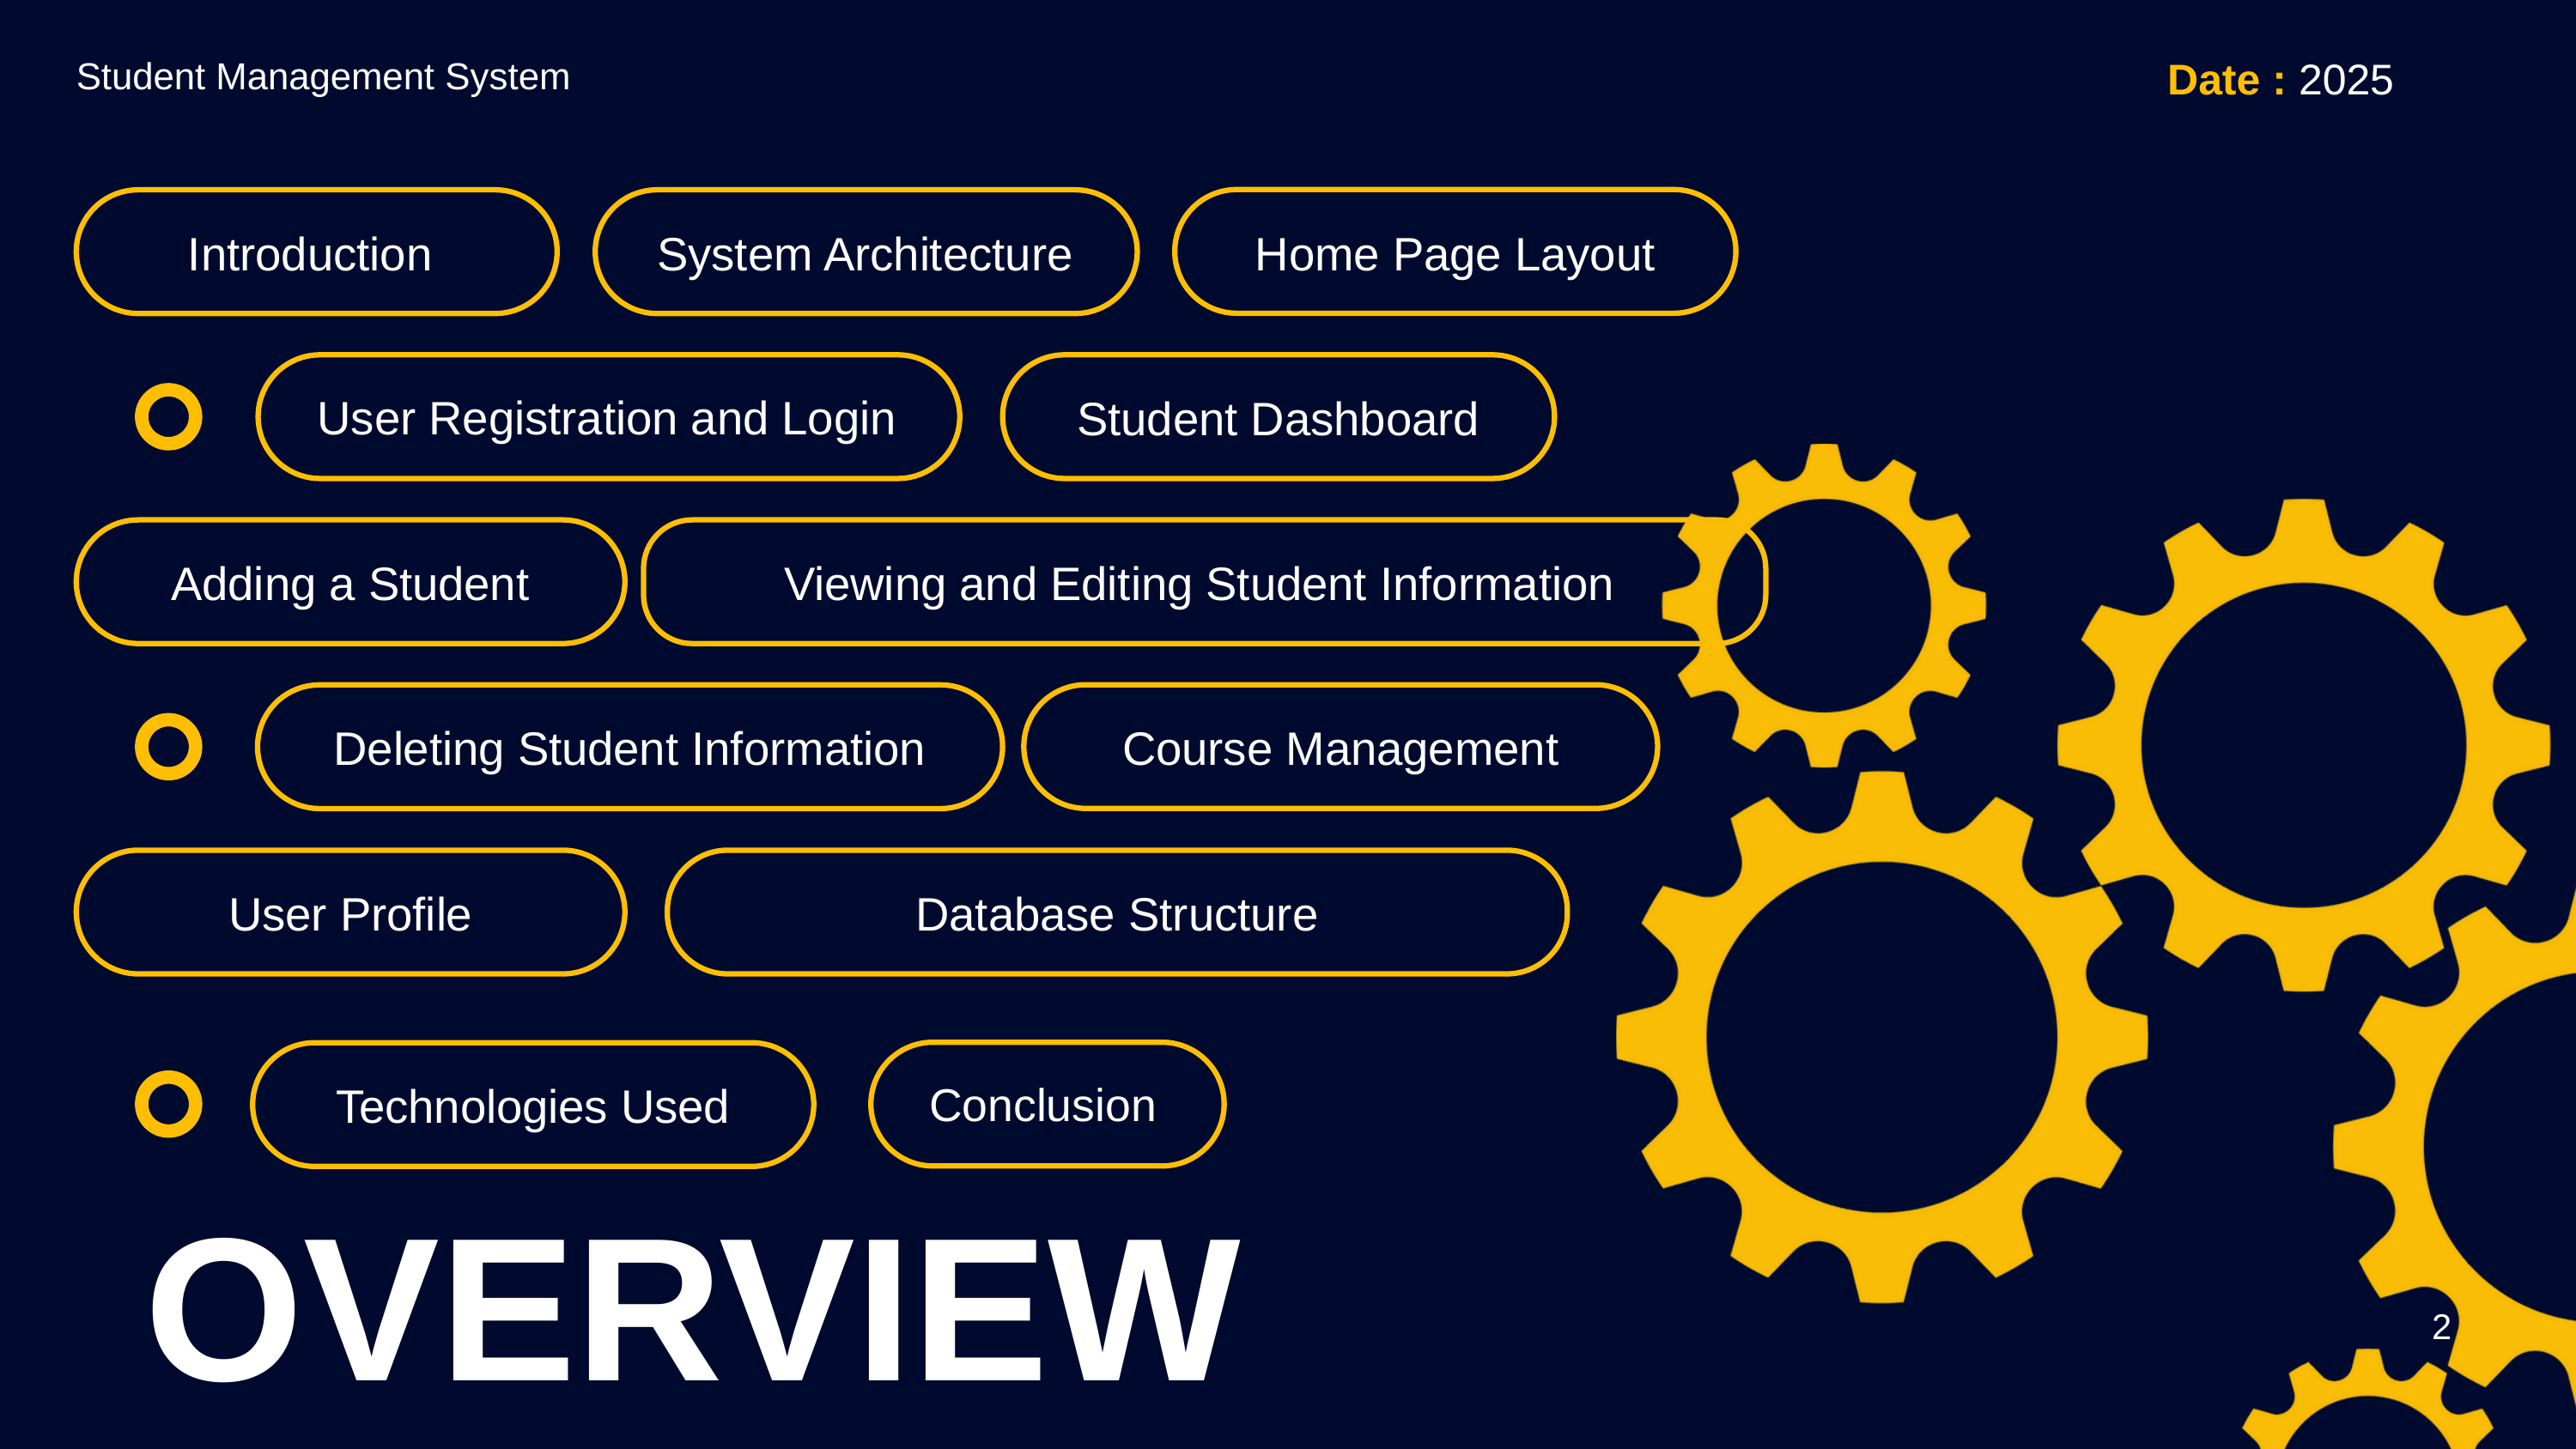

Date : 2025
Student Management System

Introduction
System Architecture
Home Page Layout

User Registration and Login
Student Dashboard

Adding a Student
Viewing and Editing Student Information

Course Management
Deleting Student Information

User Profile
Database Structure

Conclusion
Technologies Used

OVERVIEW
2